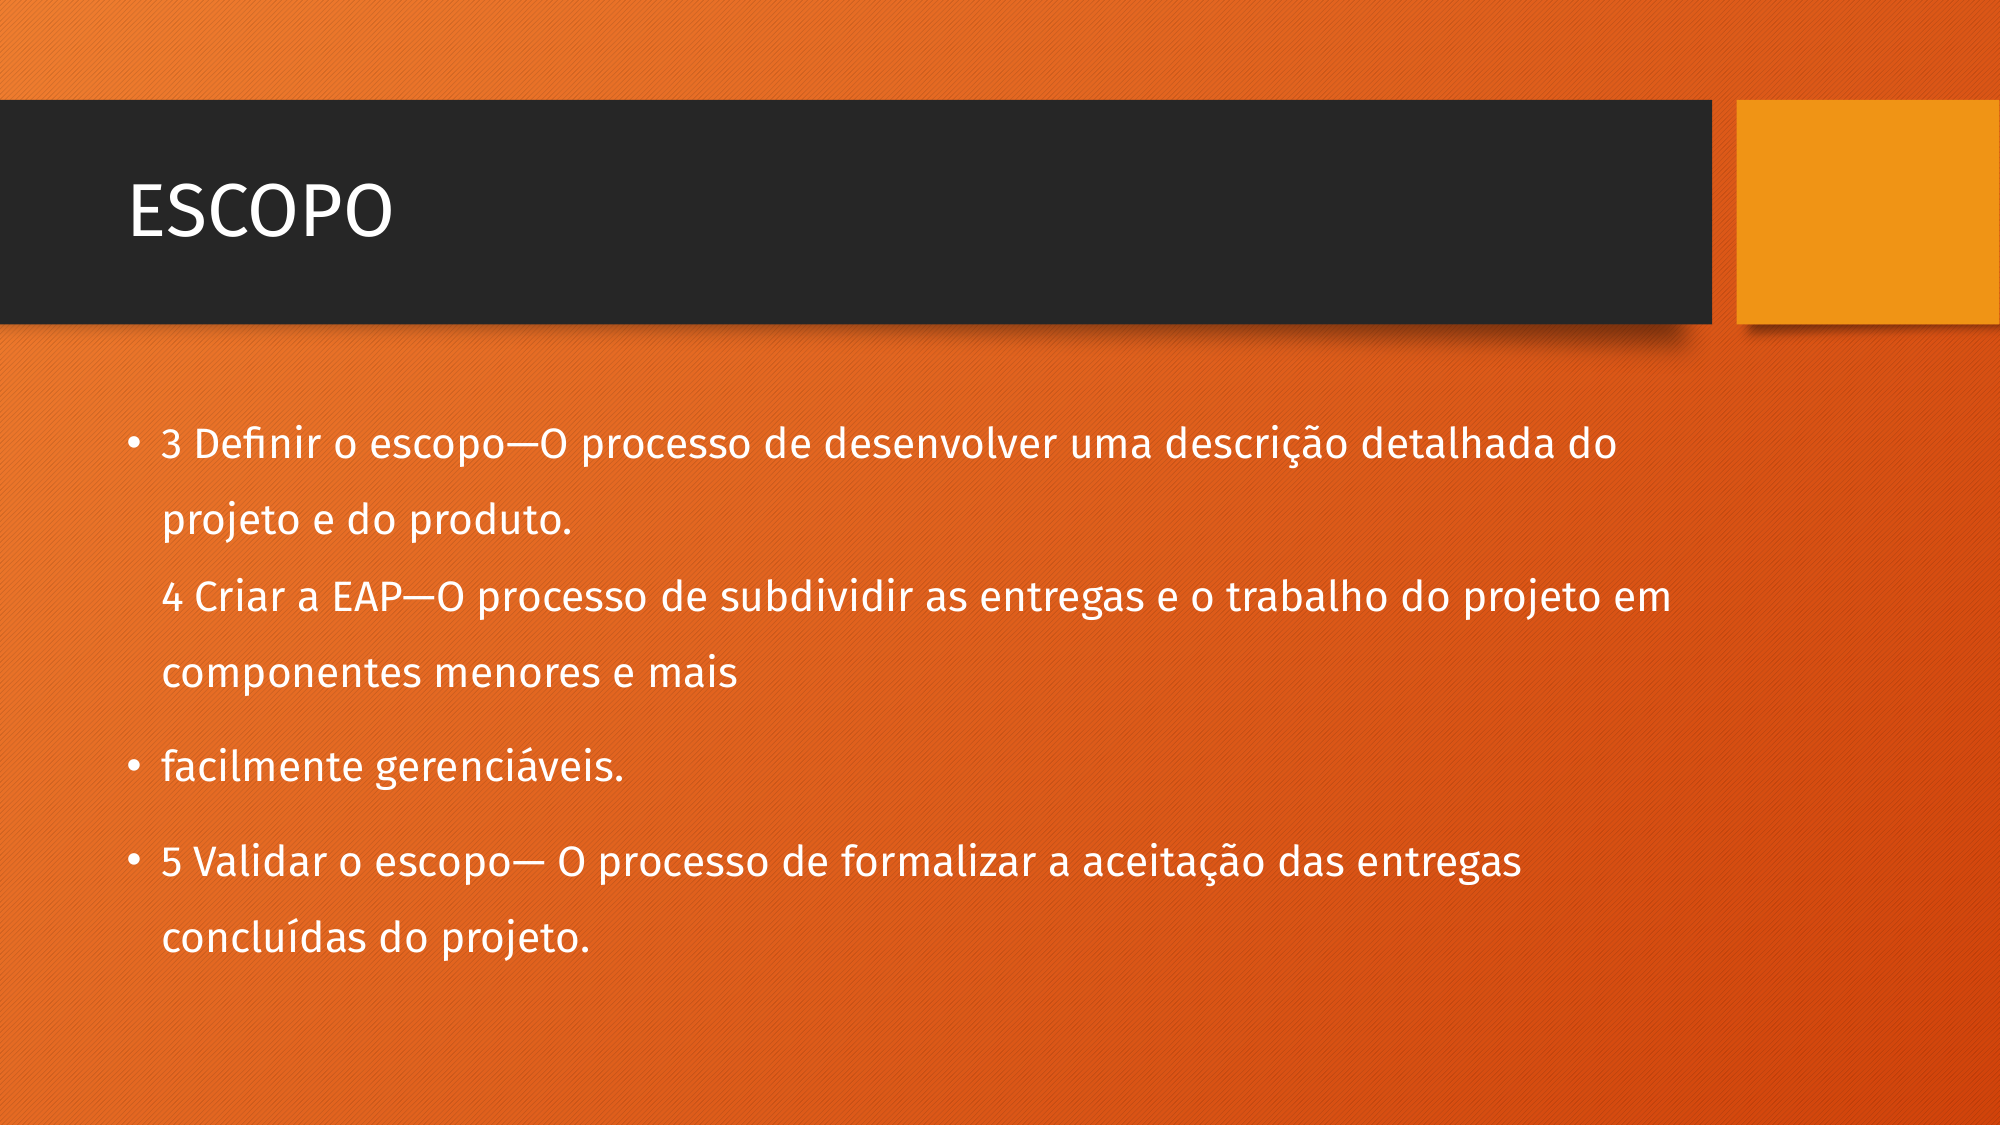

# ESCOPO
3 Definir o escopo—O processo de desenvolver uma descrição detalhada do projeto e do produto.
4 Criar a EAP—O processo de subdividir as entregas e o trabalho do projeto em componentes menores e mais
facilmente gerenciáveis.
5 Validar o escopo— O processo de formalizar a aceitação das entregas concluídas do projeto.